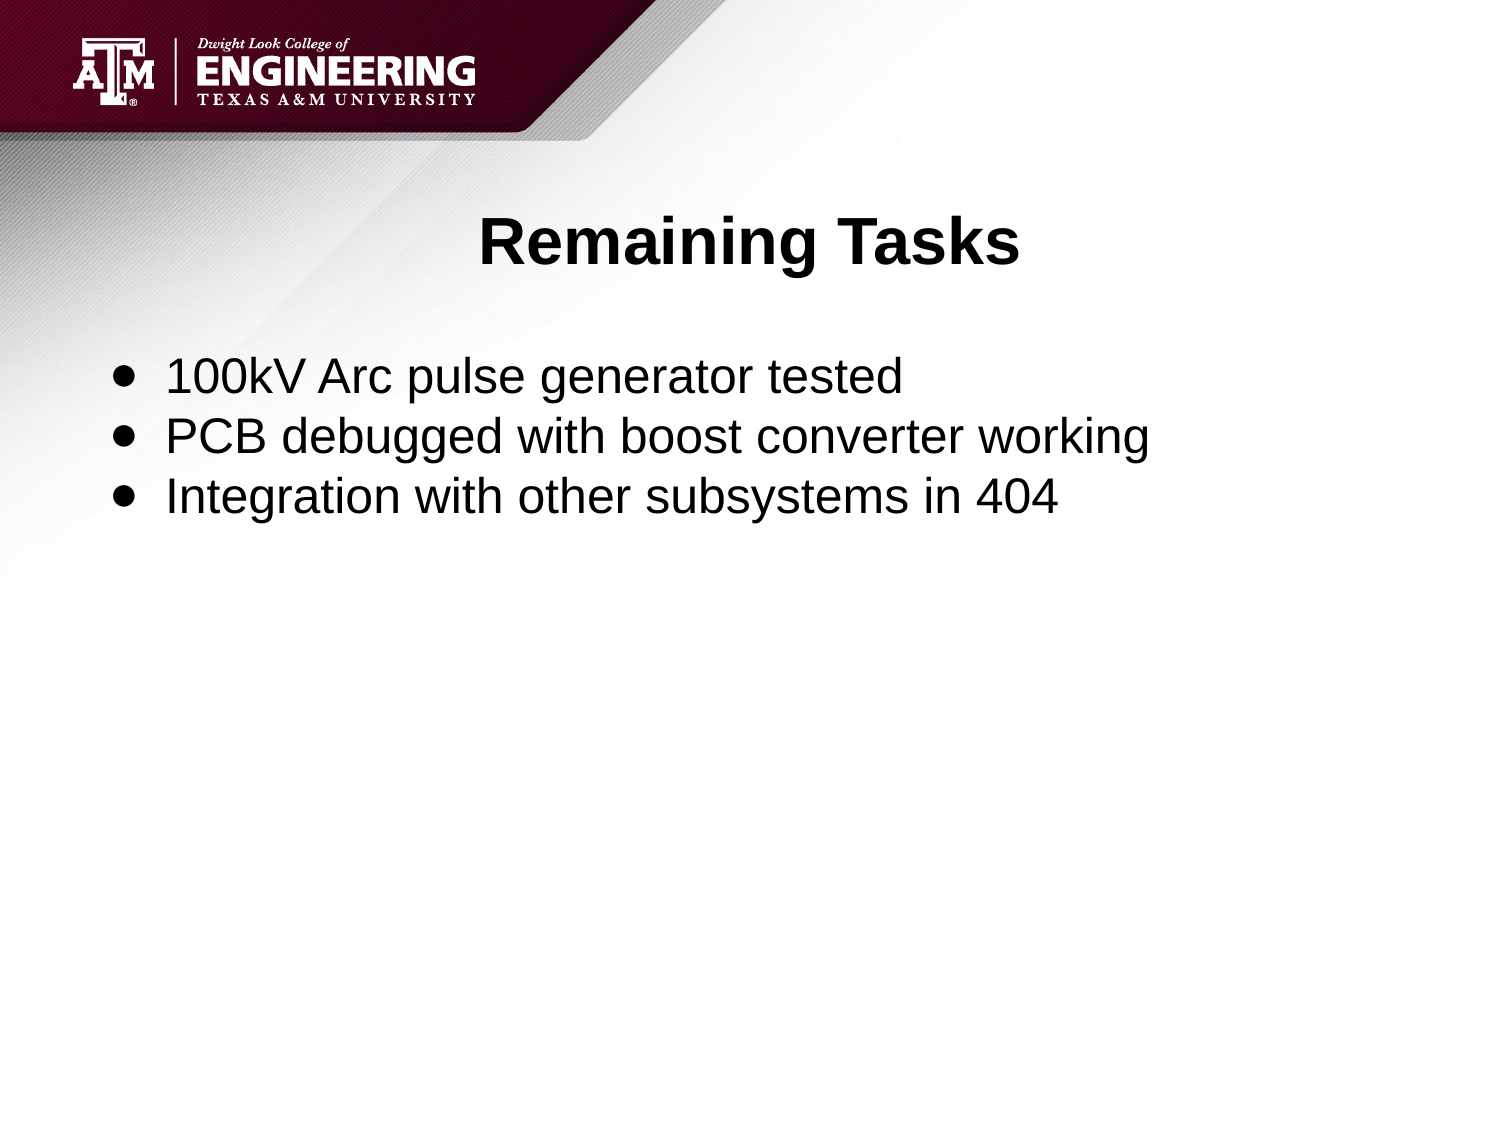

# Remaining Tasks
100kV Arc pulse generator tested
PCB debugged with boost converter working
Integration with other subsystems in 404